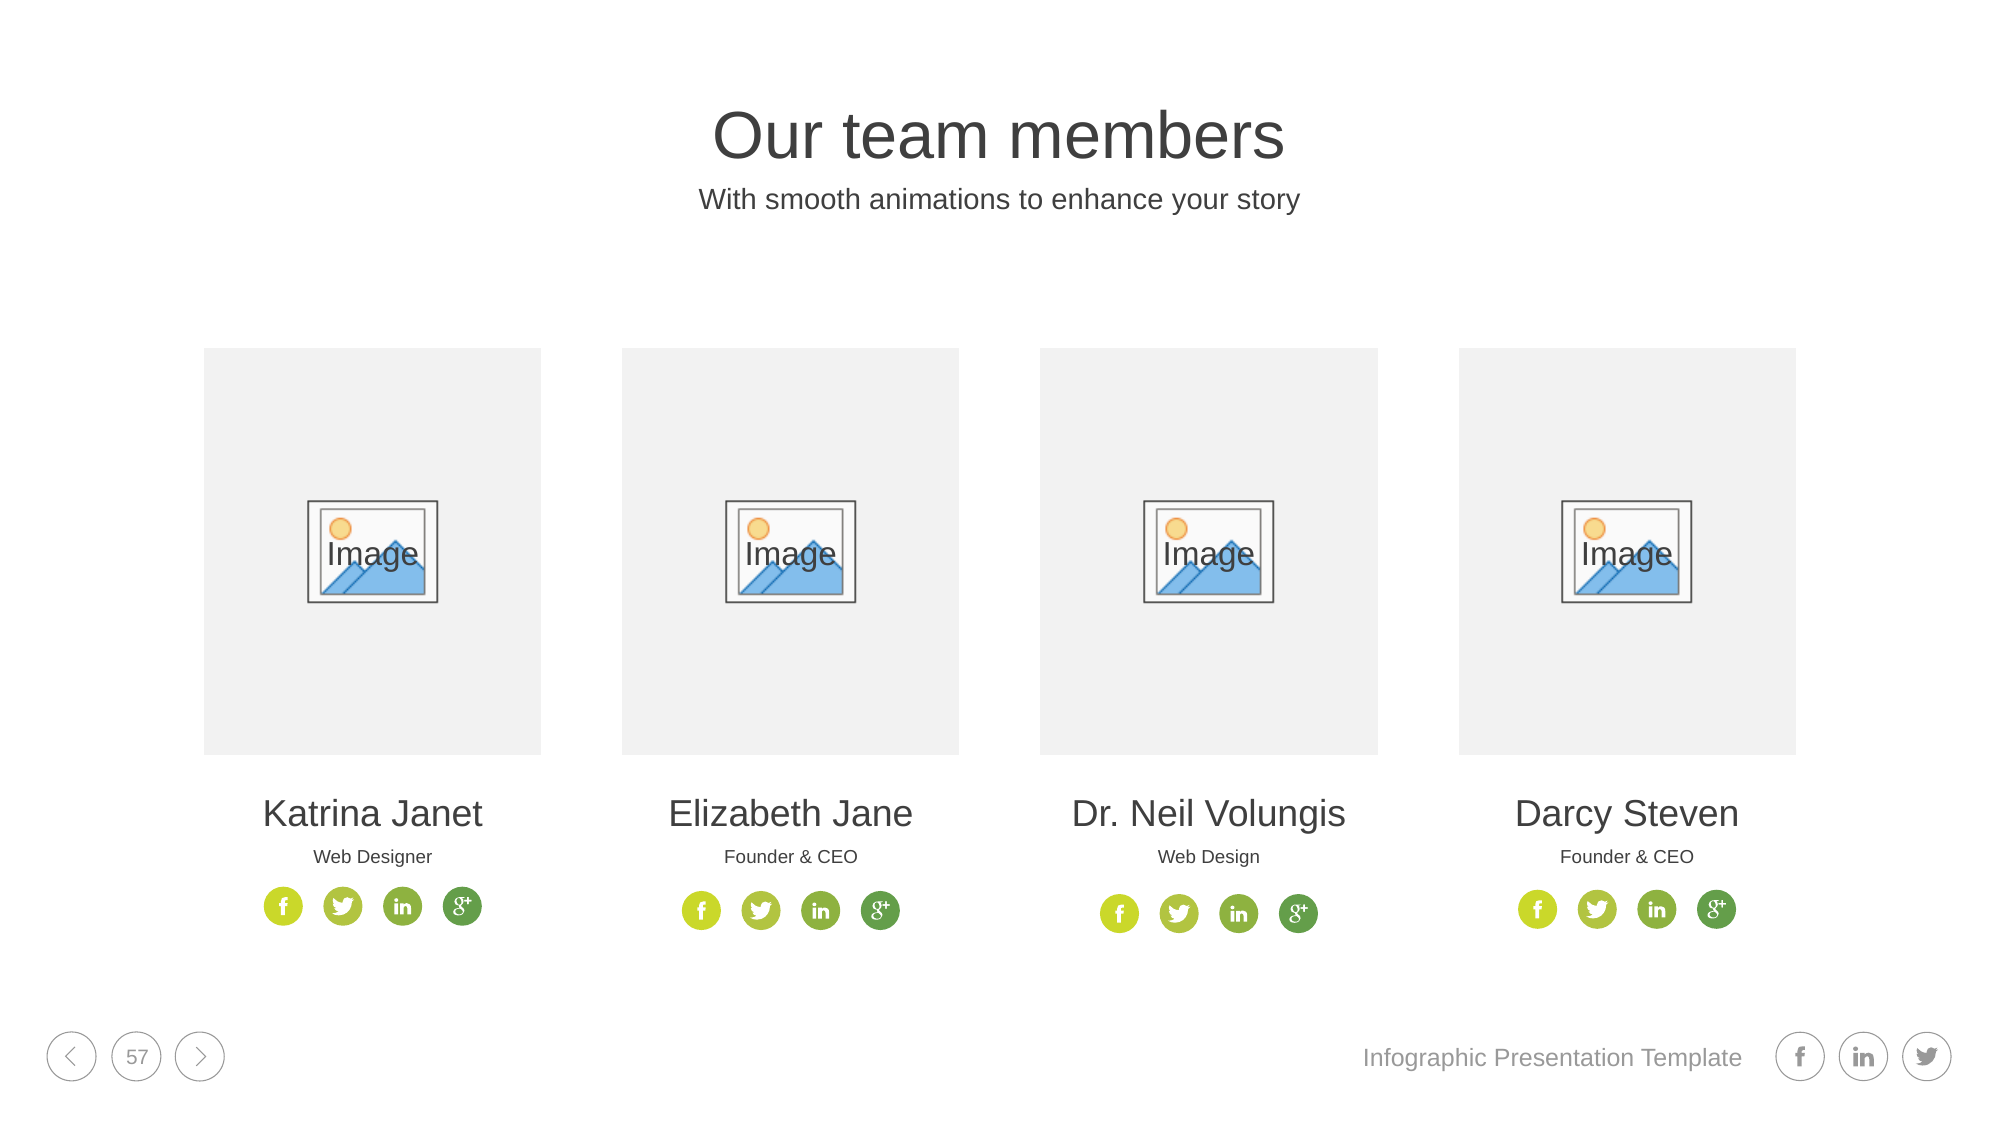

Our team members
With smooth animations to enhance your story

Katrina Janet
Elizabeth Jane
Dr. Neil Volungis
Darcy Steven
Web Designer
Founder & CEO
Web Design
Founder & CEO

57